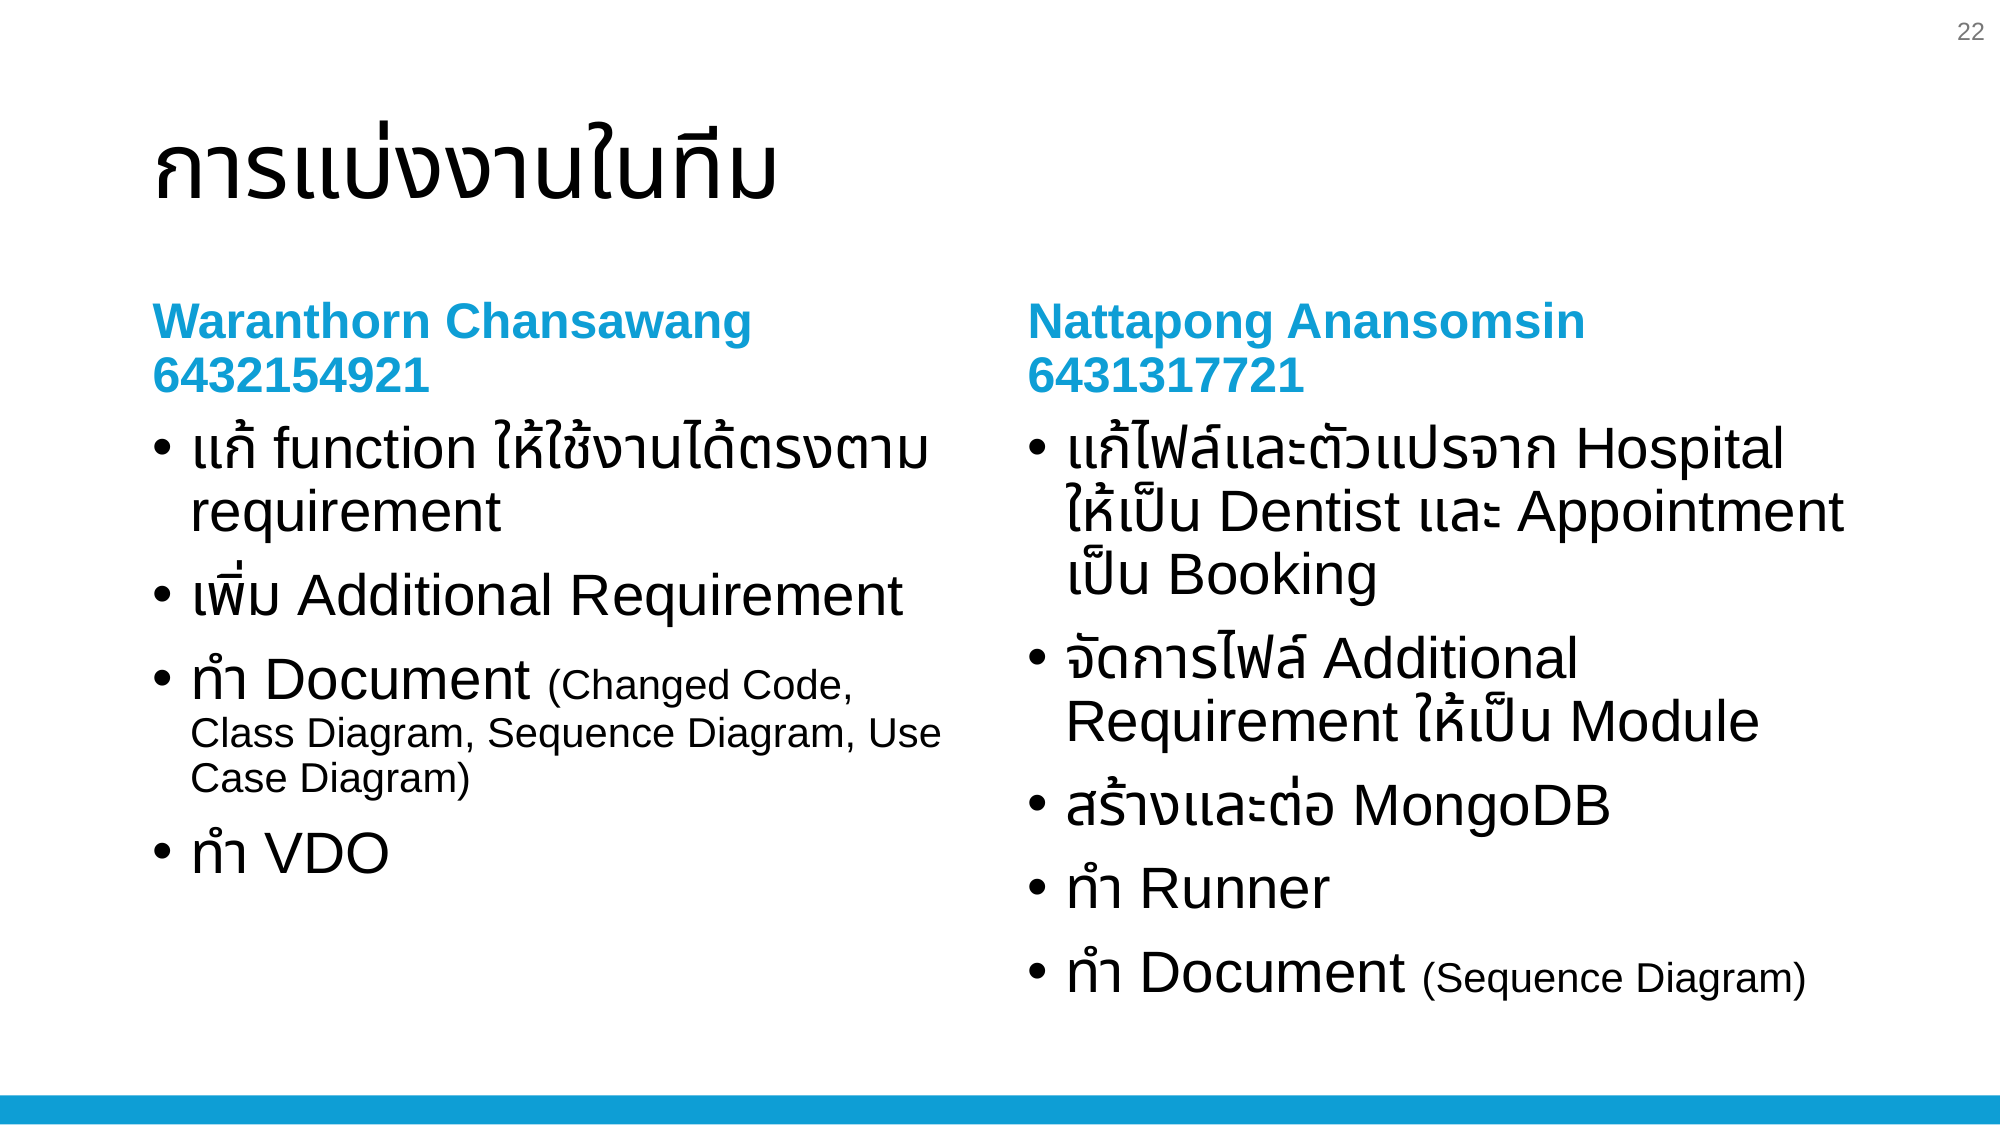

22
# การแบ่งงานในทีม
Waranthorn Chansawang 6432154921
Nattapong Anansomsin 6431317721
แก้ function ให้ใช้งานได้ตรงตาม requirement
เพิ่ม Additional Requirement
ทำ Document (Changed Code, Class Diagram, Sequence Diagram, Use Case Diagram)
ทำ VDO
แก้ไฟล์และตัวแปรจาก Hospital ให้เป็น Dentist และ Appointment เป็น Booking
จัดการไฟล์ Additional Requirement ให้เป็น Module
สร้างและต่อ MongoDB
ทำ Runner
ทำ Document (Sequence Diagram)